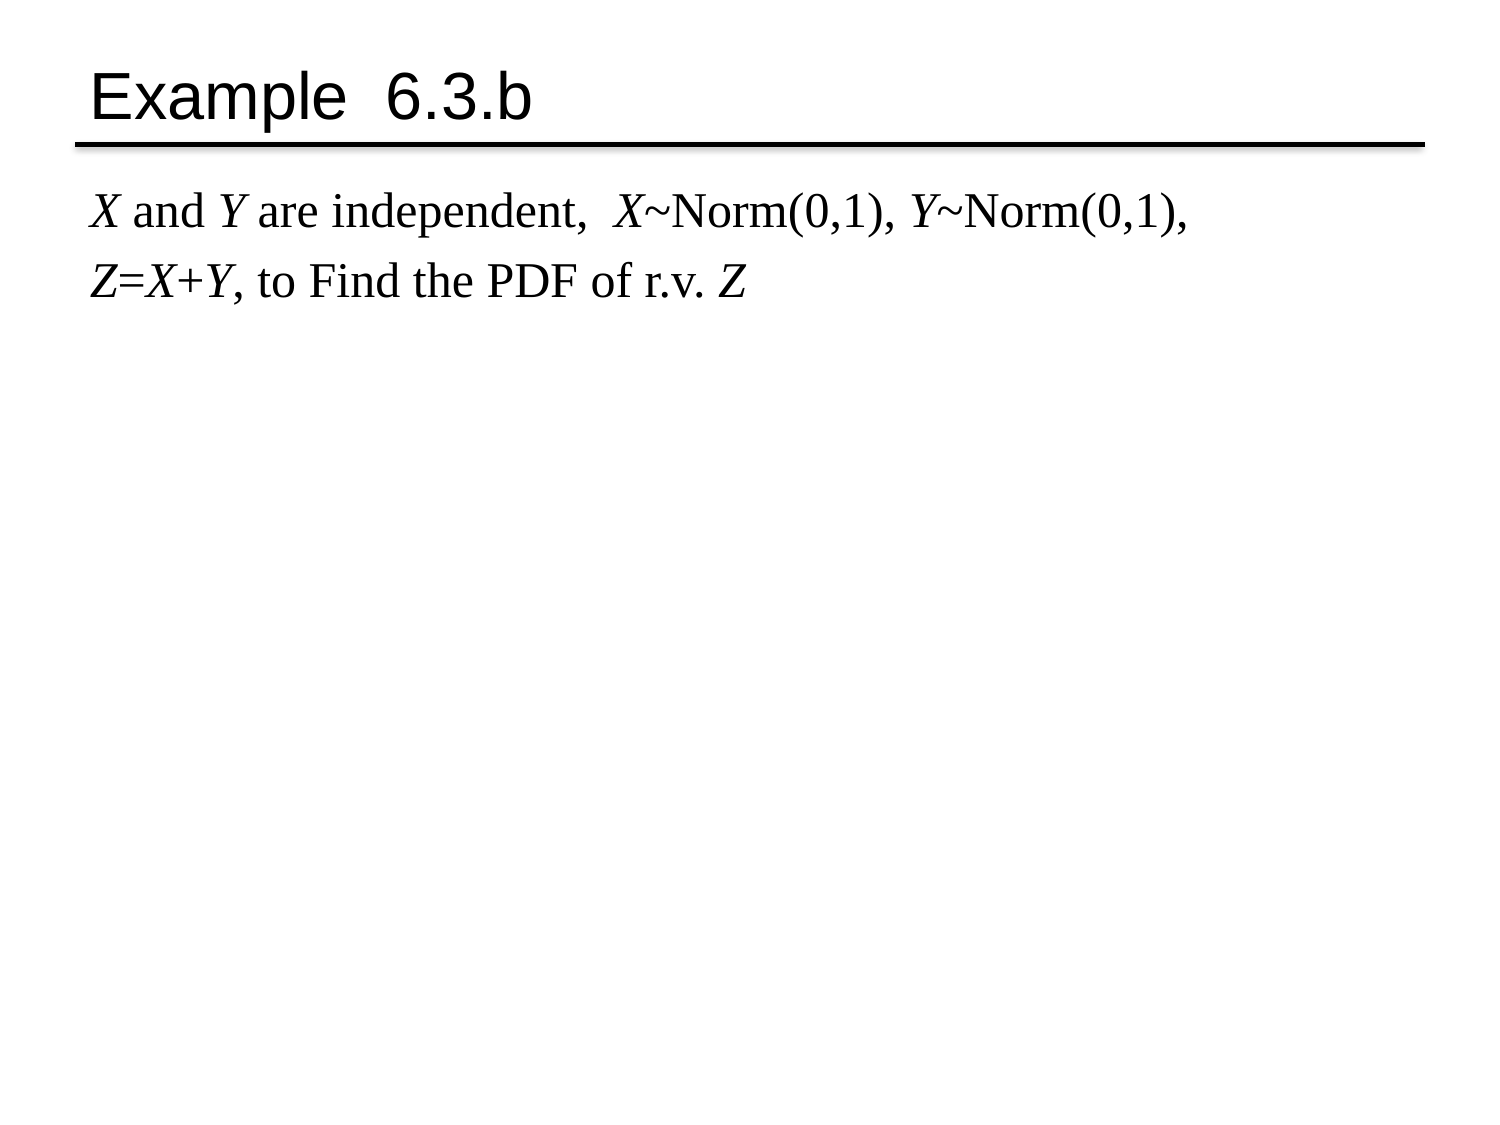

# Example  6.3.b
X and Y are independent,  X~Norm(0,1), Y~Norm(0,1),
Z=X+Y, to Find the PDF of r.v. Z